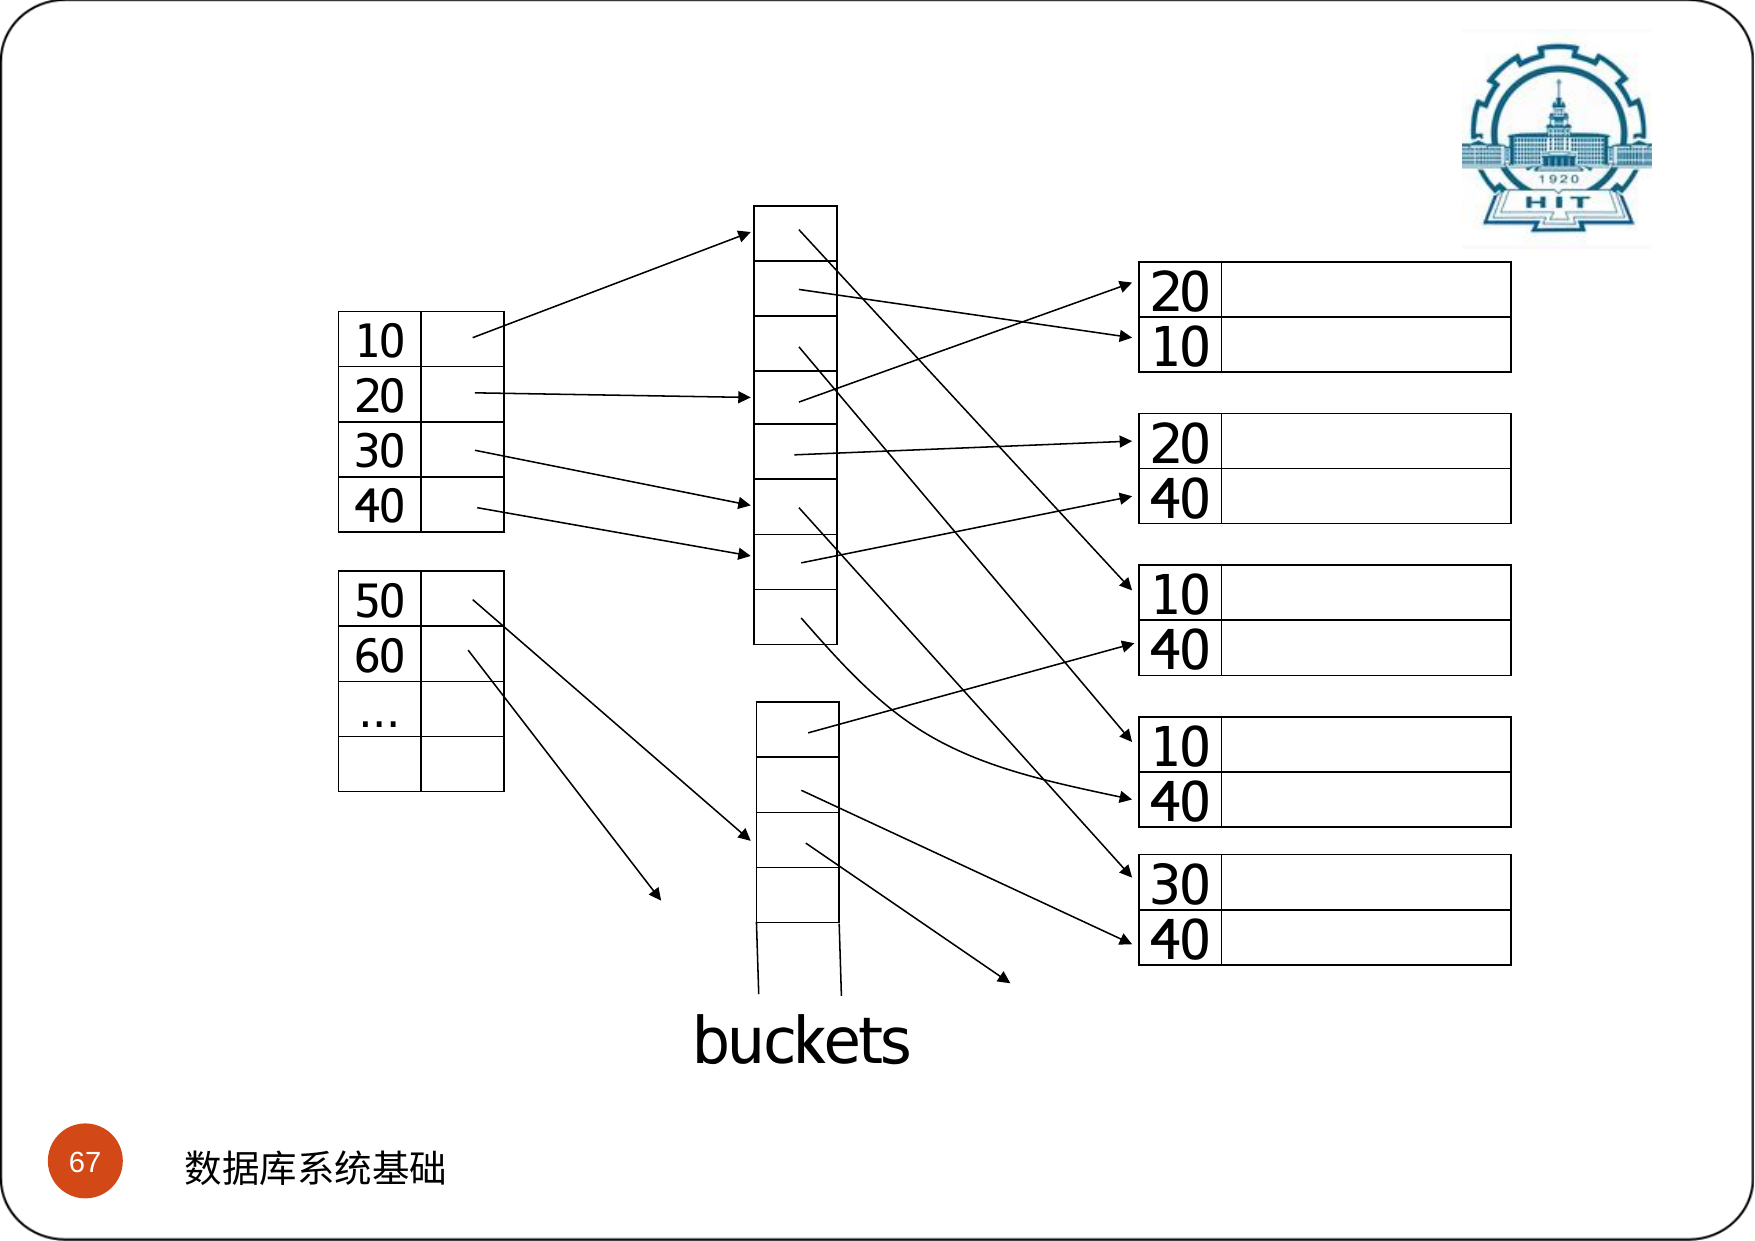

20

10

10

20

30

40

20

40

10

40

50

60

...

10

40

30

40

buckets